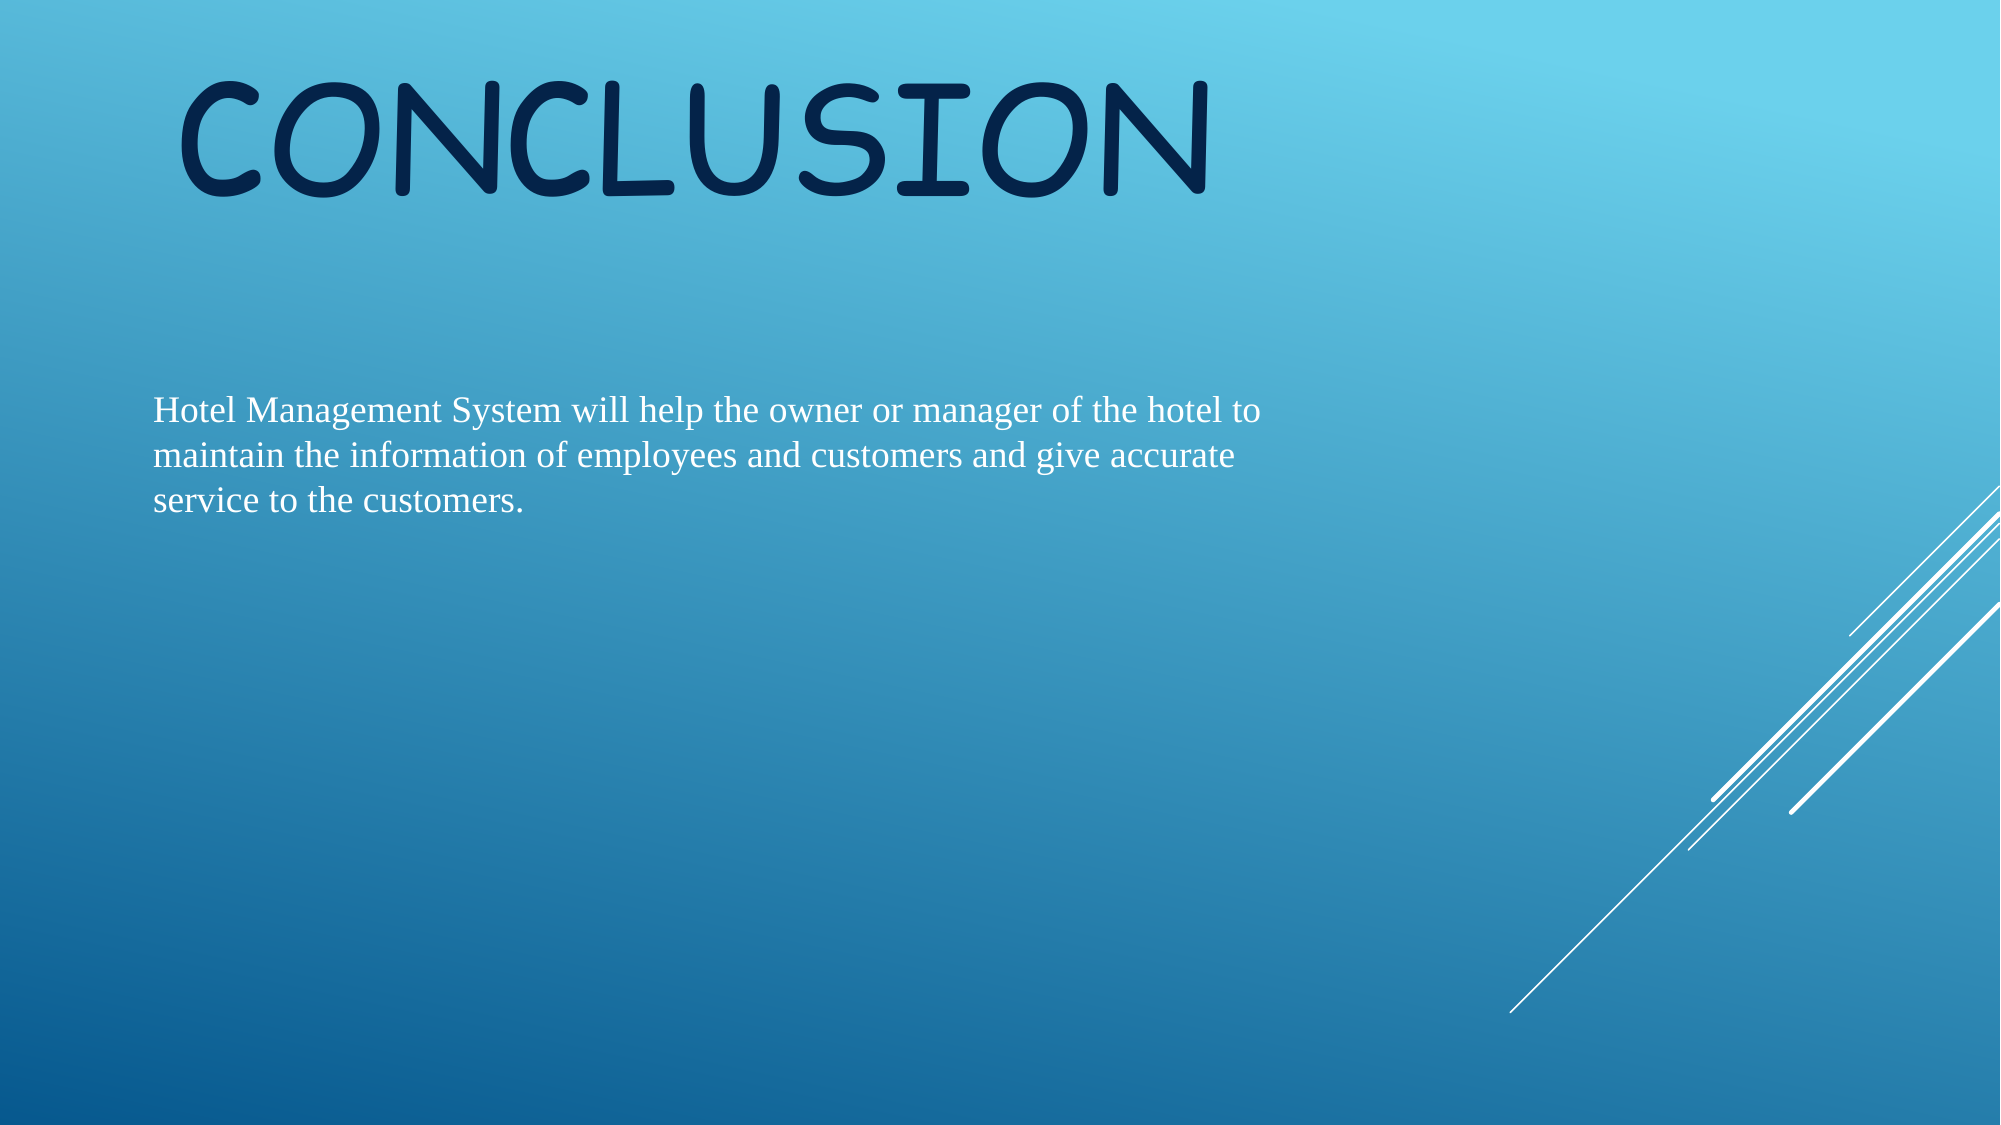

CONCLUSION
Hotel Management System will help the owner or manager of the hotel to maintain the information of employees and customers and give accurate service to the customers.